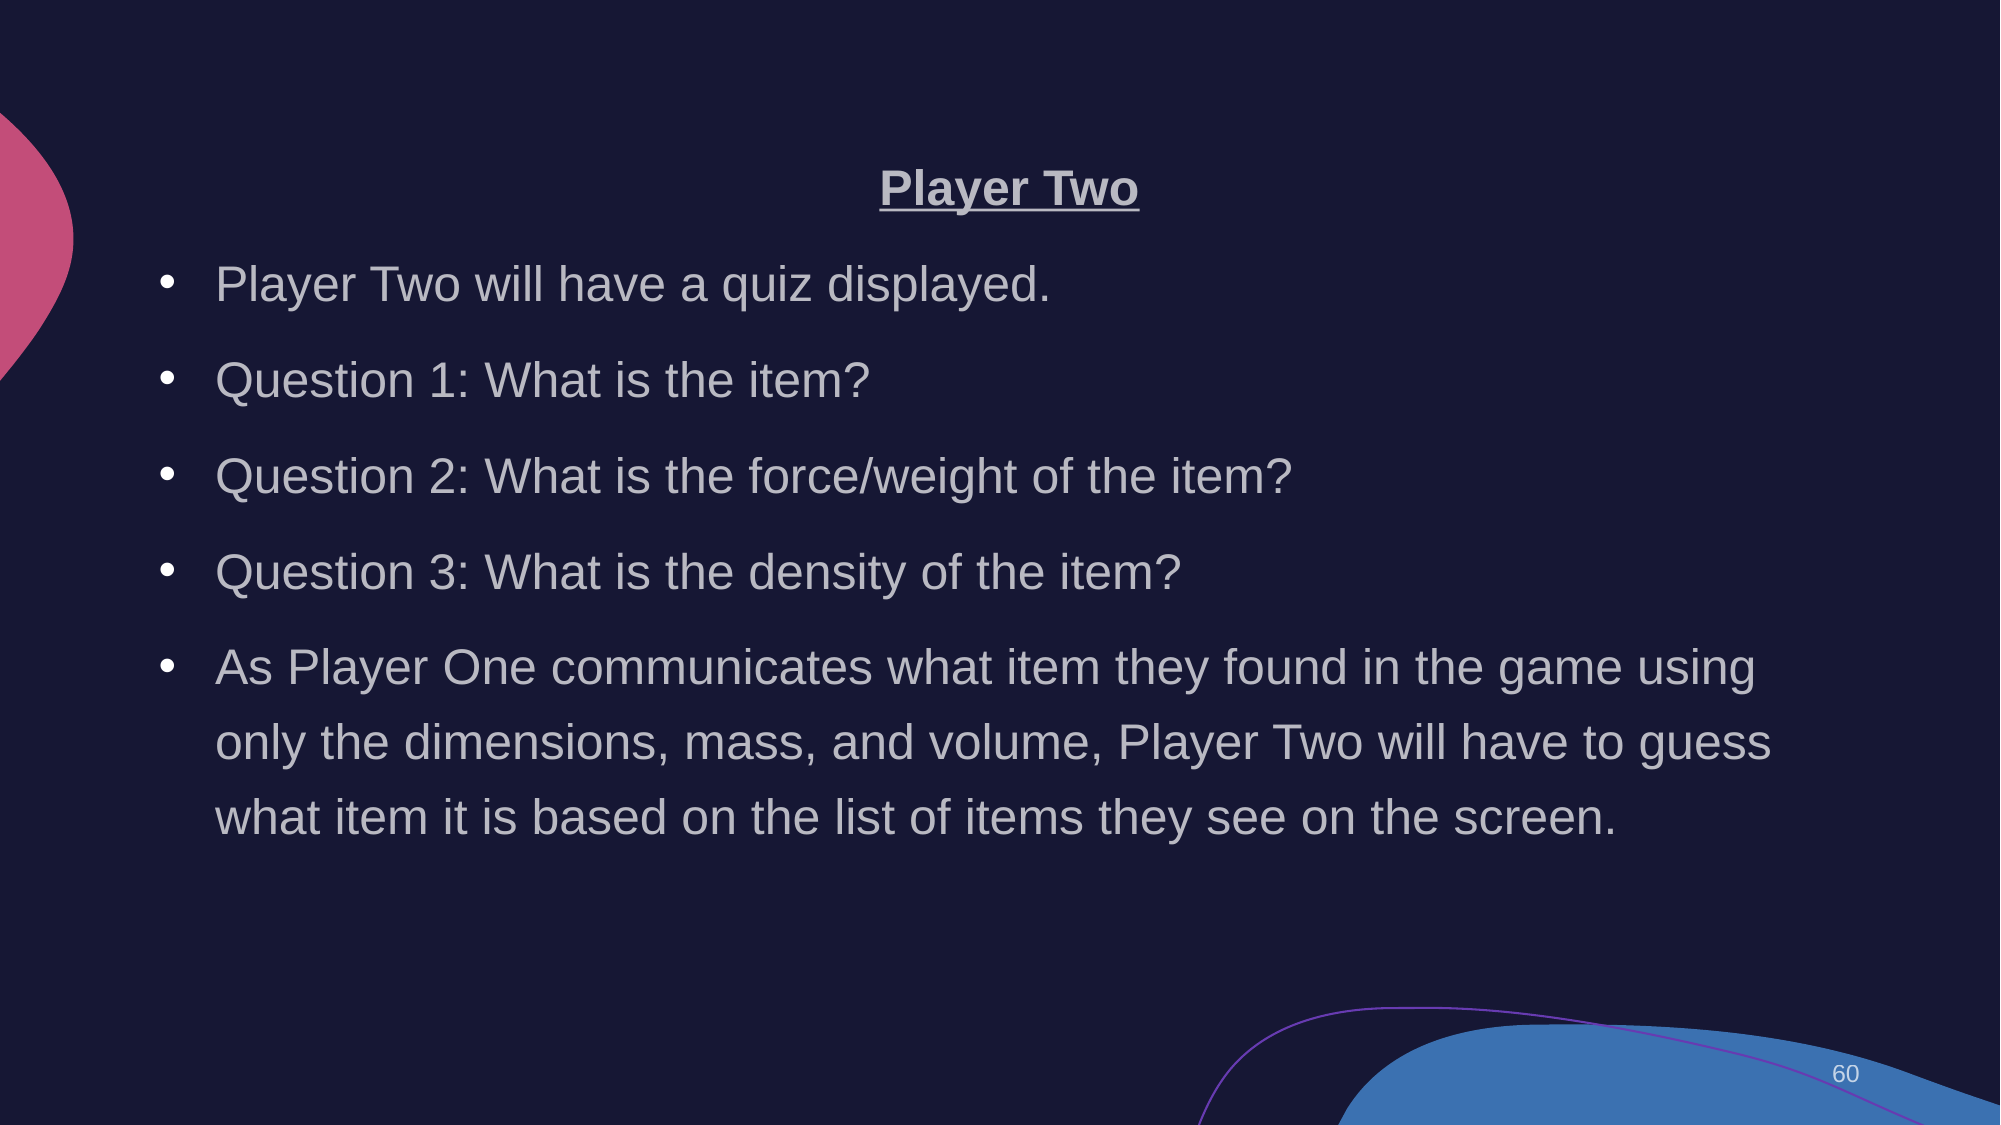

Player Two
Player Two will have a quiz displayed.
Question 1: What is the item?
Question 2: What is the force/weight of the item?
Question 3: What is the density of the item?
As Player One communicates what item they found in the game using only the dimensions, mass, and volume, Player Two will have to guess what item it is based on the list of items they see on the screen.
60